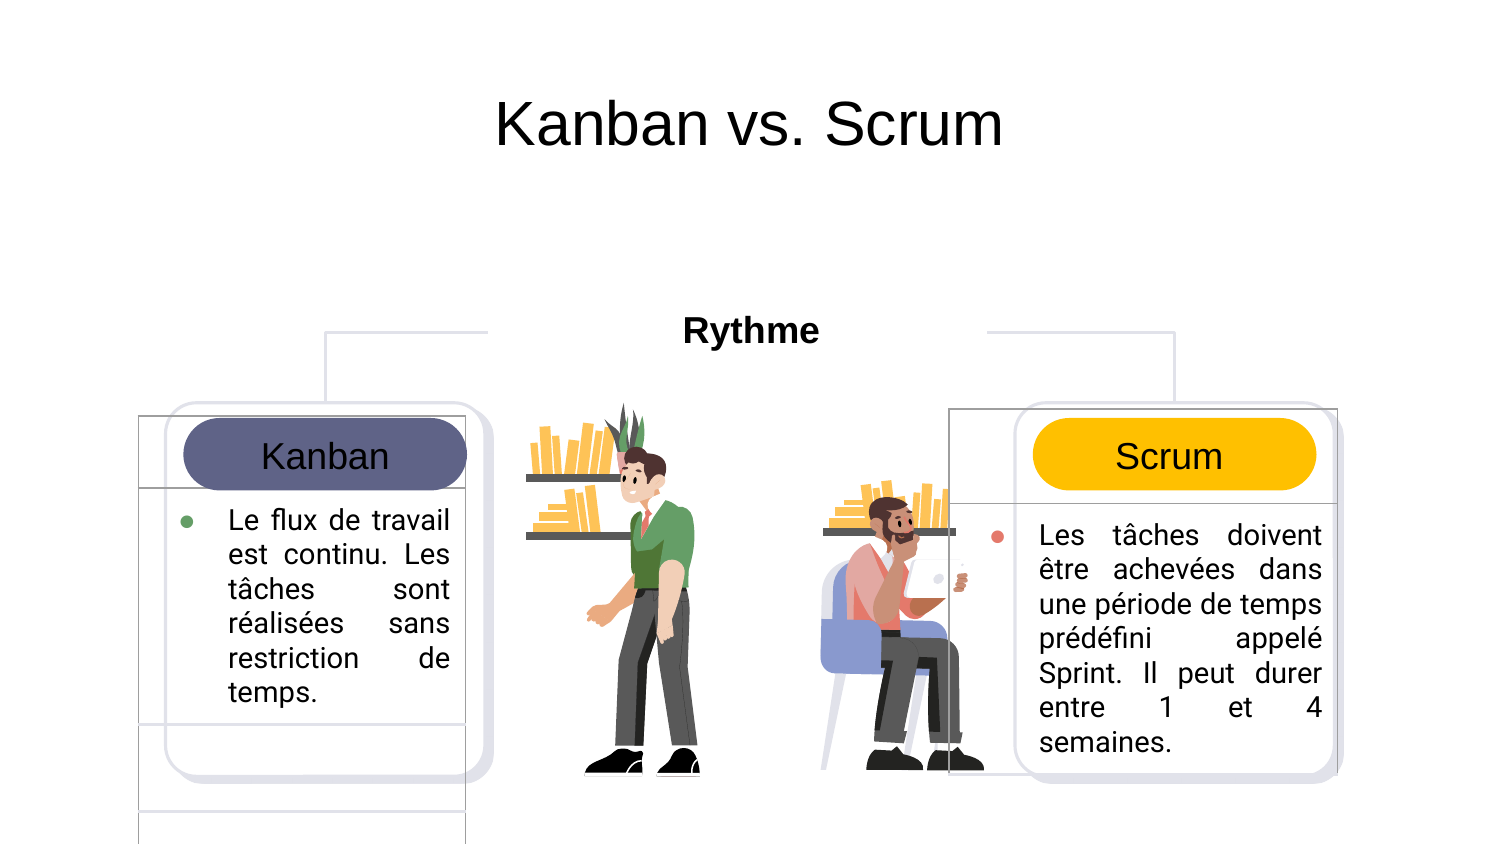

# Kanban vs. Scrum

Rythme

|  |
| --- |
| Les tâches doivent être achevées dans une période de temps prédéfini appelé Sprint. Il peut durer entre 1 et 4 semaines. |
|  |
| --- |
| Le flux de travail est continu. Les tâches sont réalisées sans restriction de temps. |
|  |
|  |
Kanban
Scrum